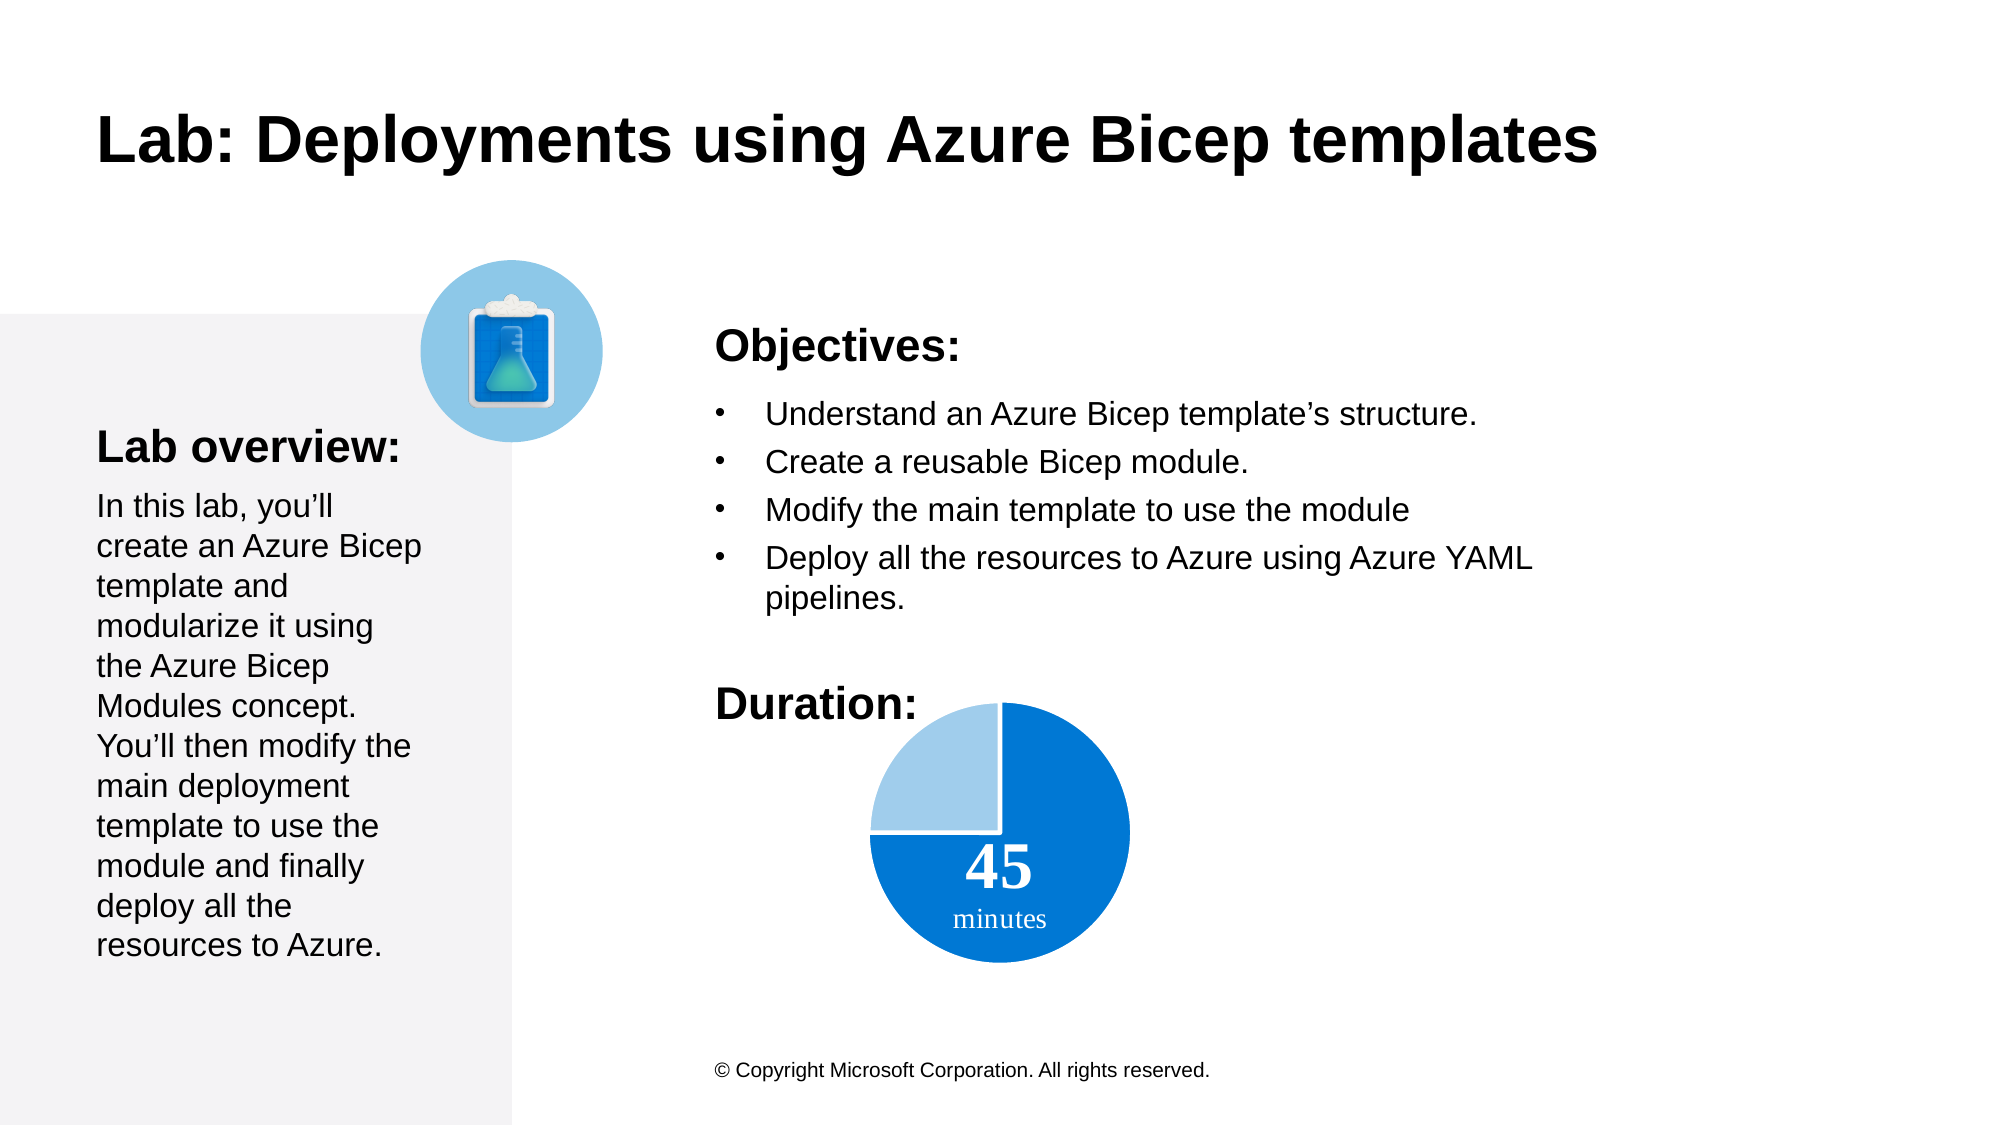

# Lab: Deployments using Azure Bicep templates
Objectives:
Understand an Azure Bicep template’s structure.
Create a reusable Bicep module.
Modify the main template to use the module
Deploy all the resources to Azure using Azure YAML pipelines.
Lab overview:
In this lab, you’ll create an Azure Bicep template and modularize it using the Azure Bicep Modules concept. You’ll then modify the main deployment template to use the module and finally deploy all the resources to Azure.
Duration:

### Chart

| Category |  |
|---|---|